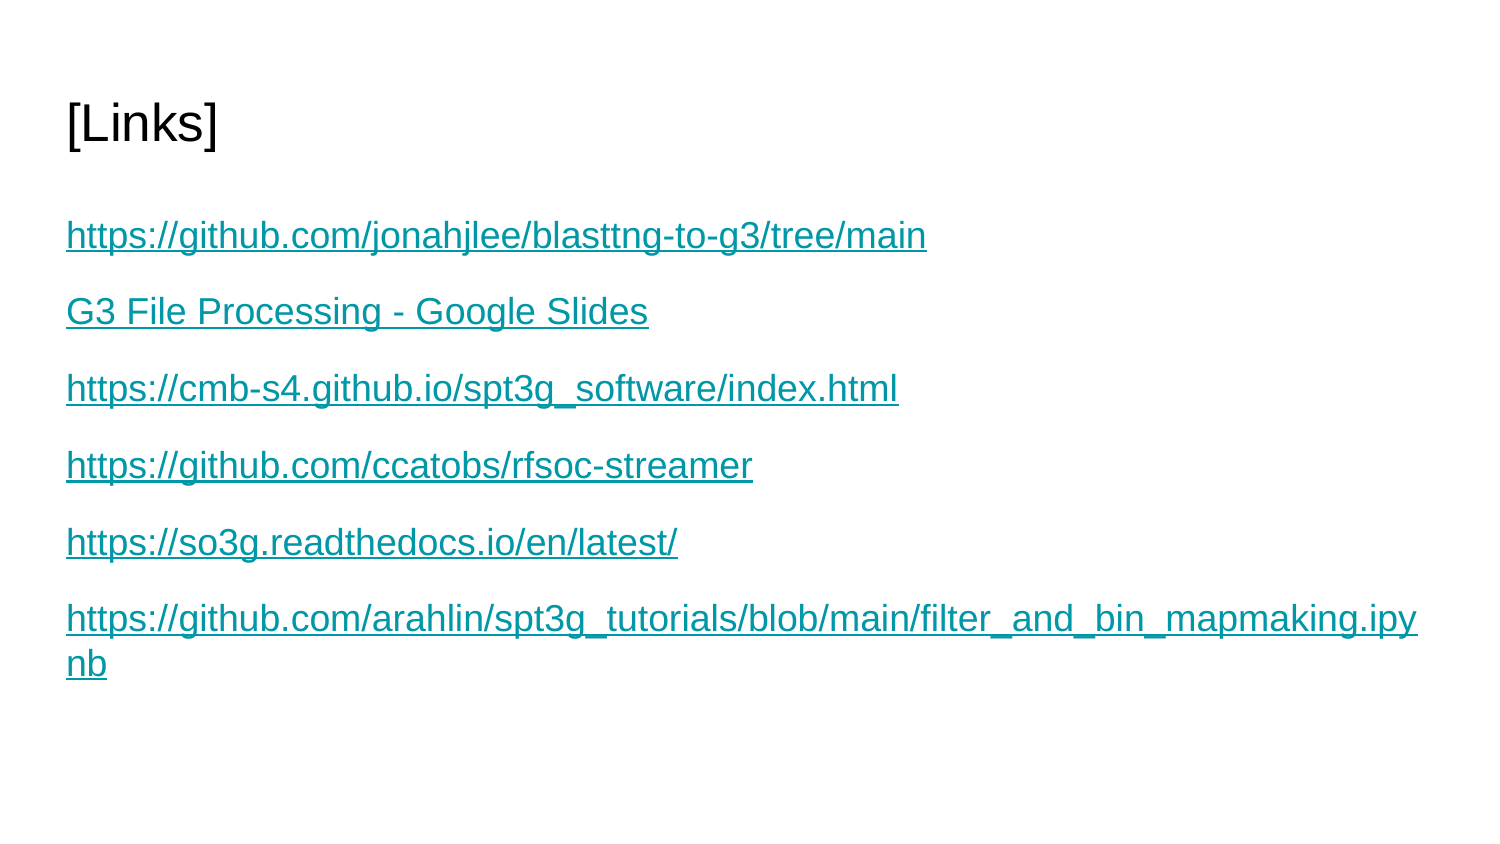

# [Links]
https://github.com/jonahjlee/blasttng-to-g3/tree/main
G3 File Processing - Google Slides
https://cmb-s4.github.io/spt3g_software/index.html
https://github.com/ccatobs/rfsoc-streamer
https://so3g.readthedocs.io/en/latest/
https://github.com/arahlin/spt3g_tutorials/blob/main/filter_and_bin_mapmaking.ipynb